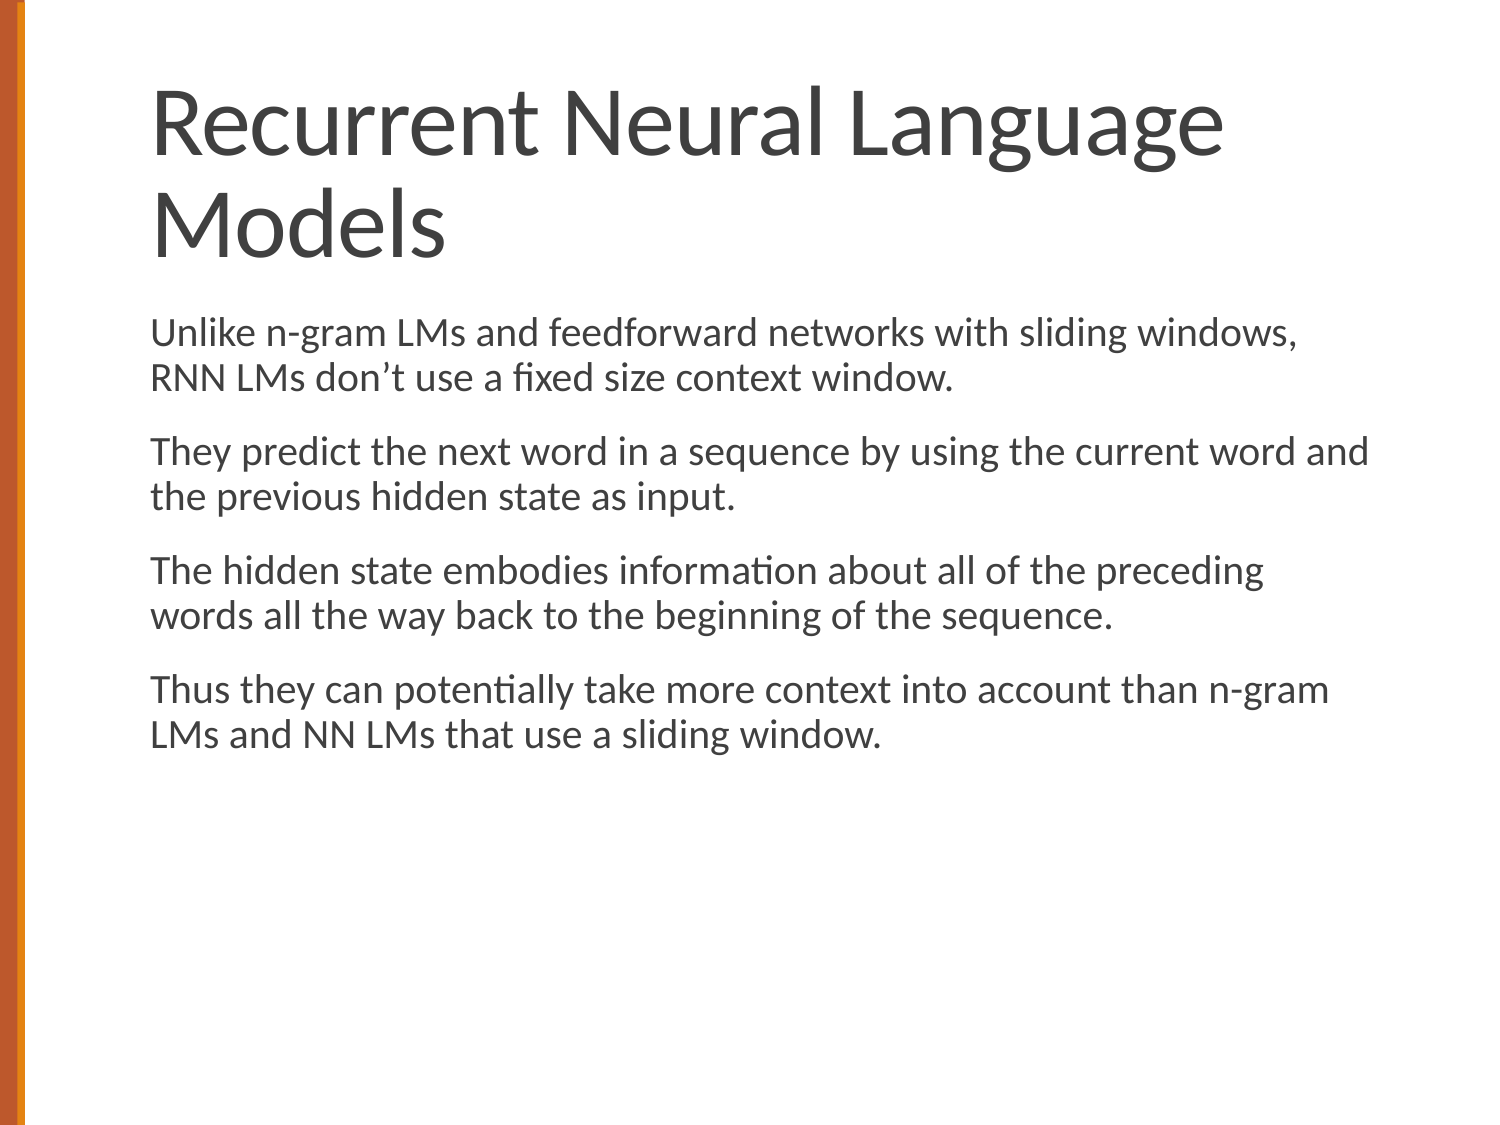

# Recurrent Neural Language Models
Unlike n-gram LMs and feedforward networks with sliding windows, RNN LMs don’t use a fixed size context window.
They predict the next word in a sequence by using the current word and the previous hidden state as input.
The hidden state embodies information about all of the preceding words all the way back to the beginning of the sequence.
Thus they can potentially take more context into account than n-gram LMs and NN LMs that use a sliding window.